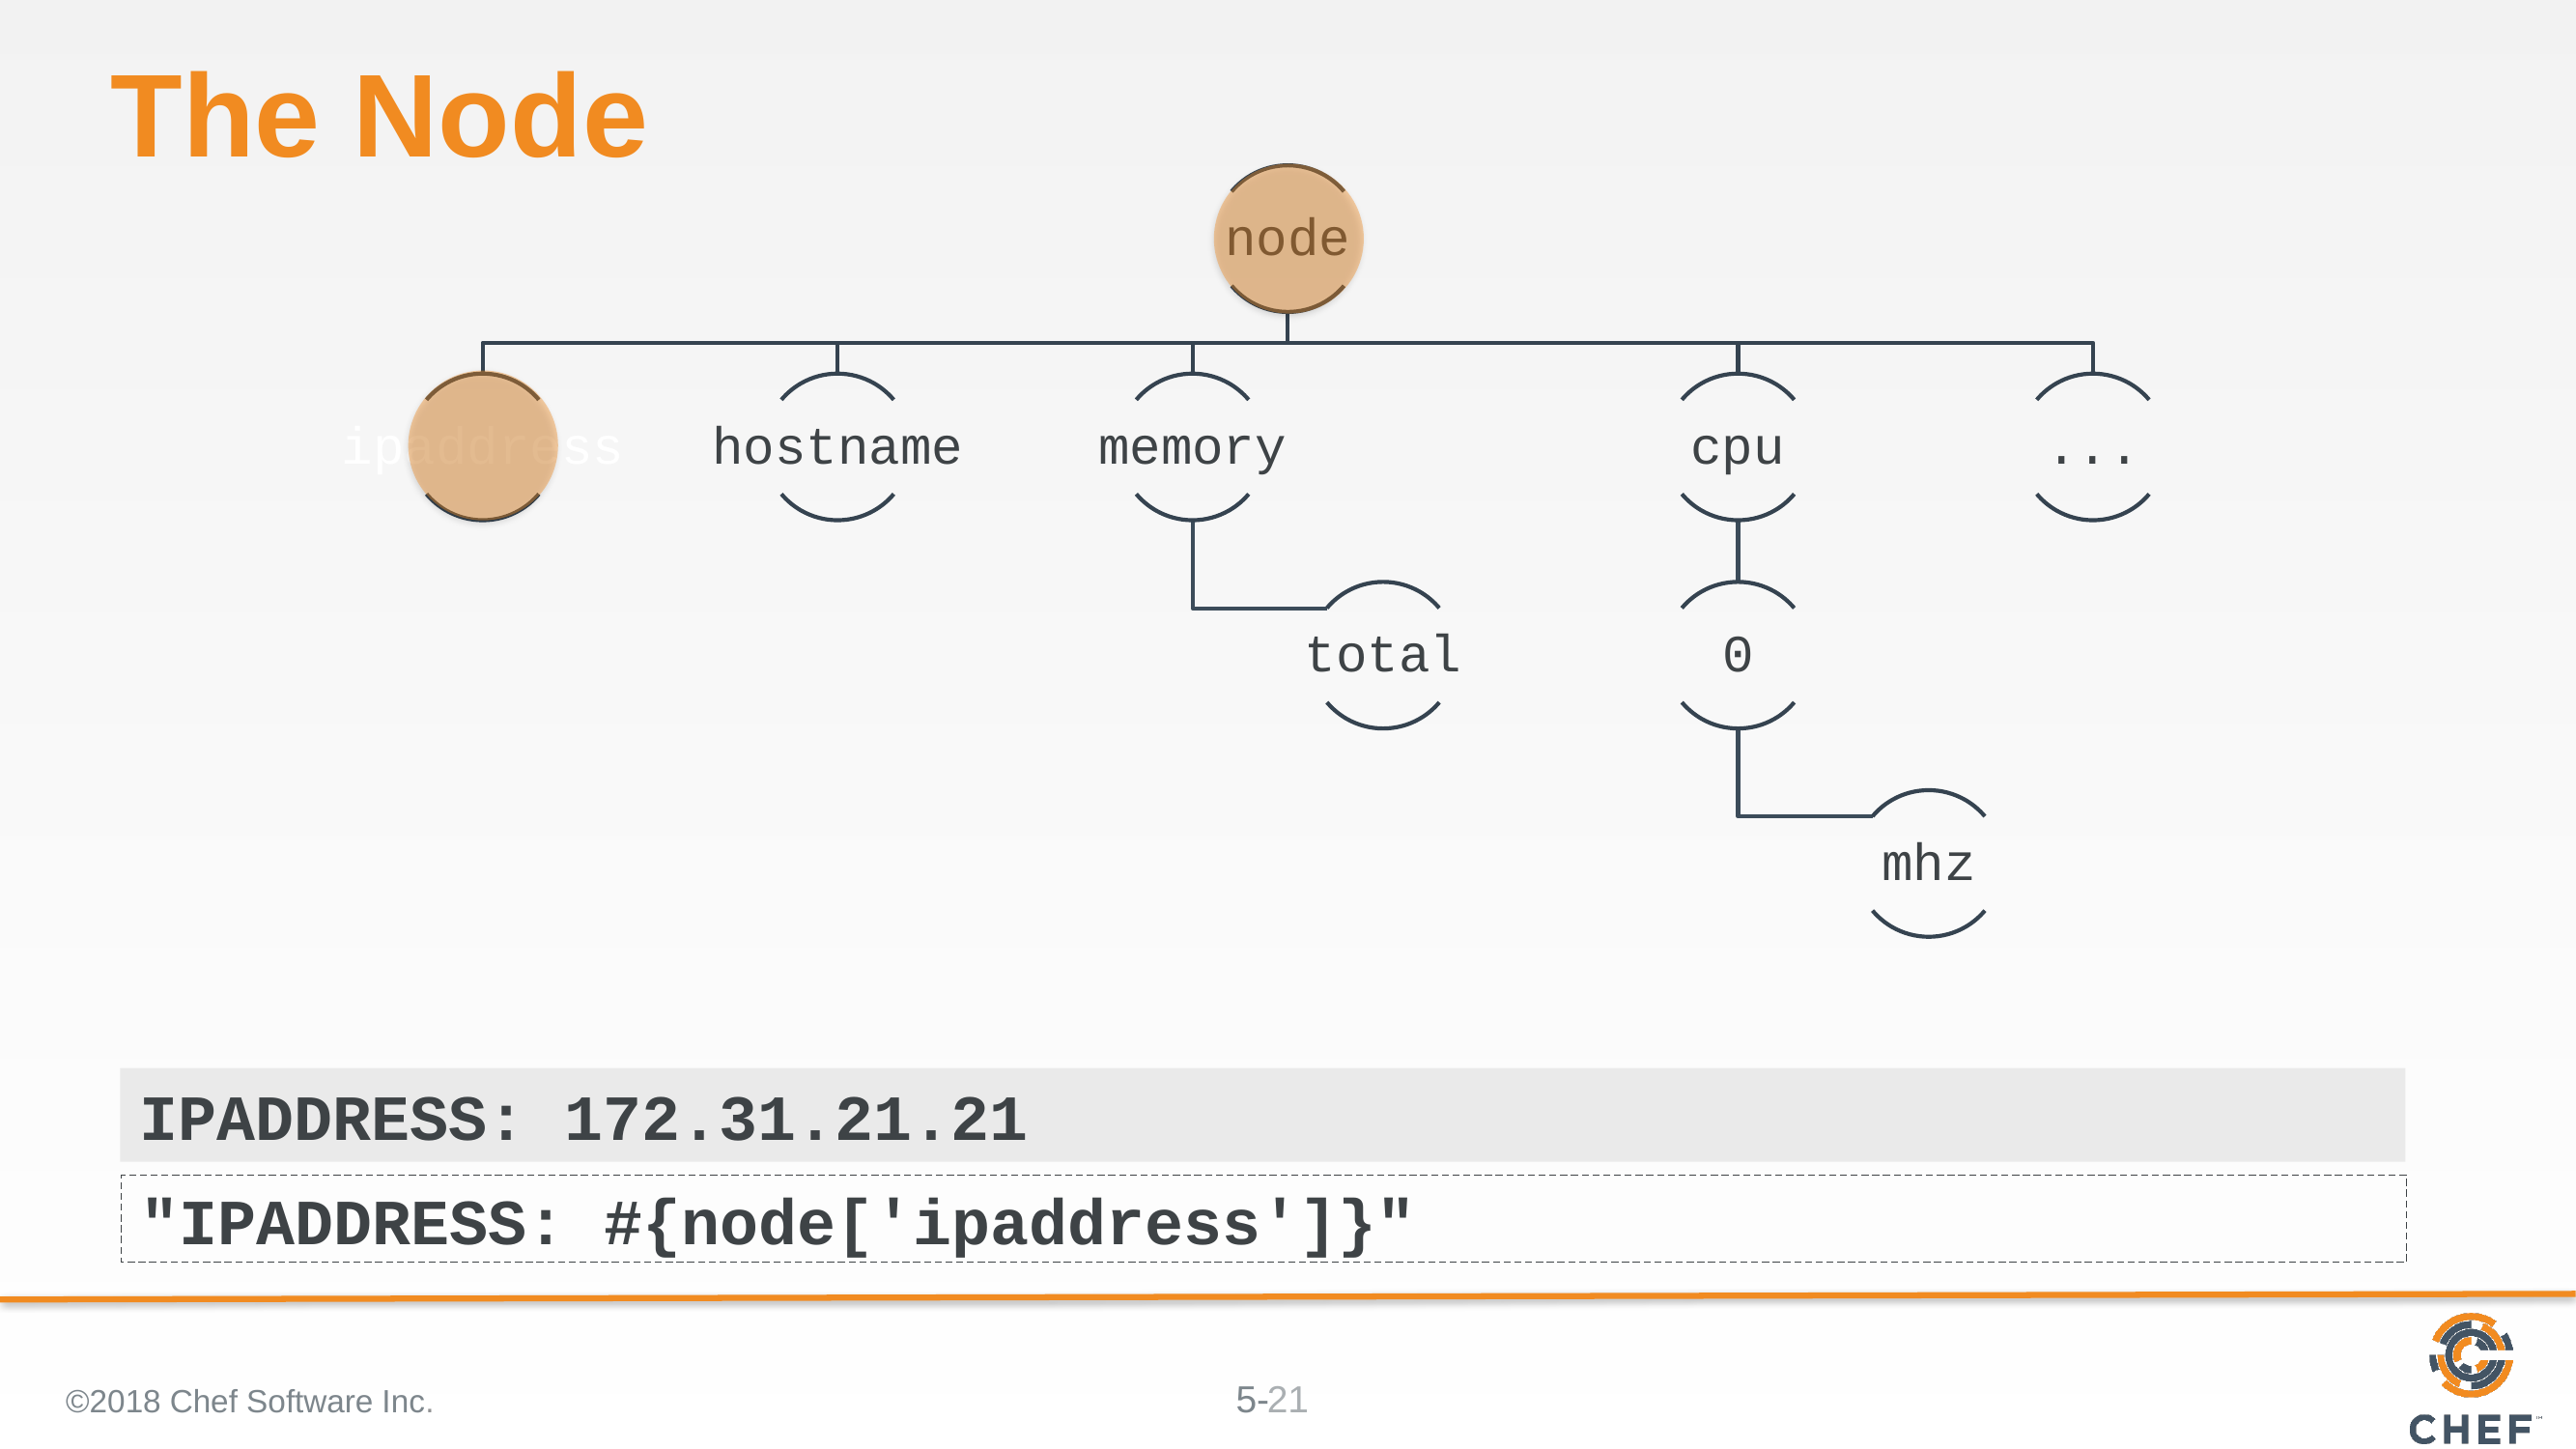

The Node

node
ipaddress
hostname
memory
total
cpu
0
mhz
...

IPADDRESS: 172.31.21.21
"IPADDRESS: #{node['ipaddress']}"
©2018 Chef Software Inc.
21